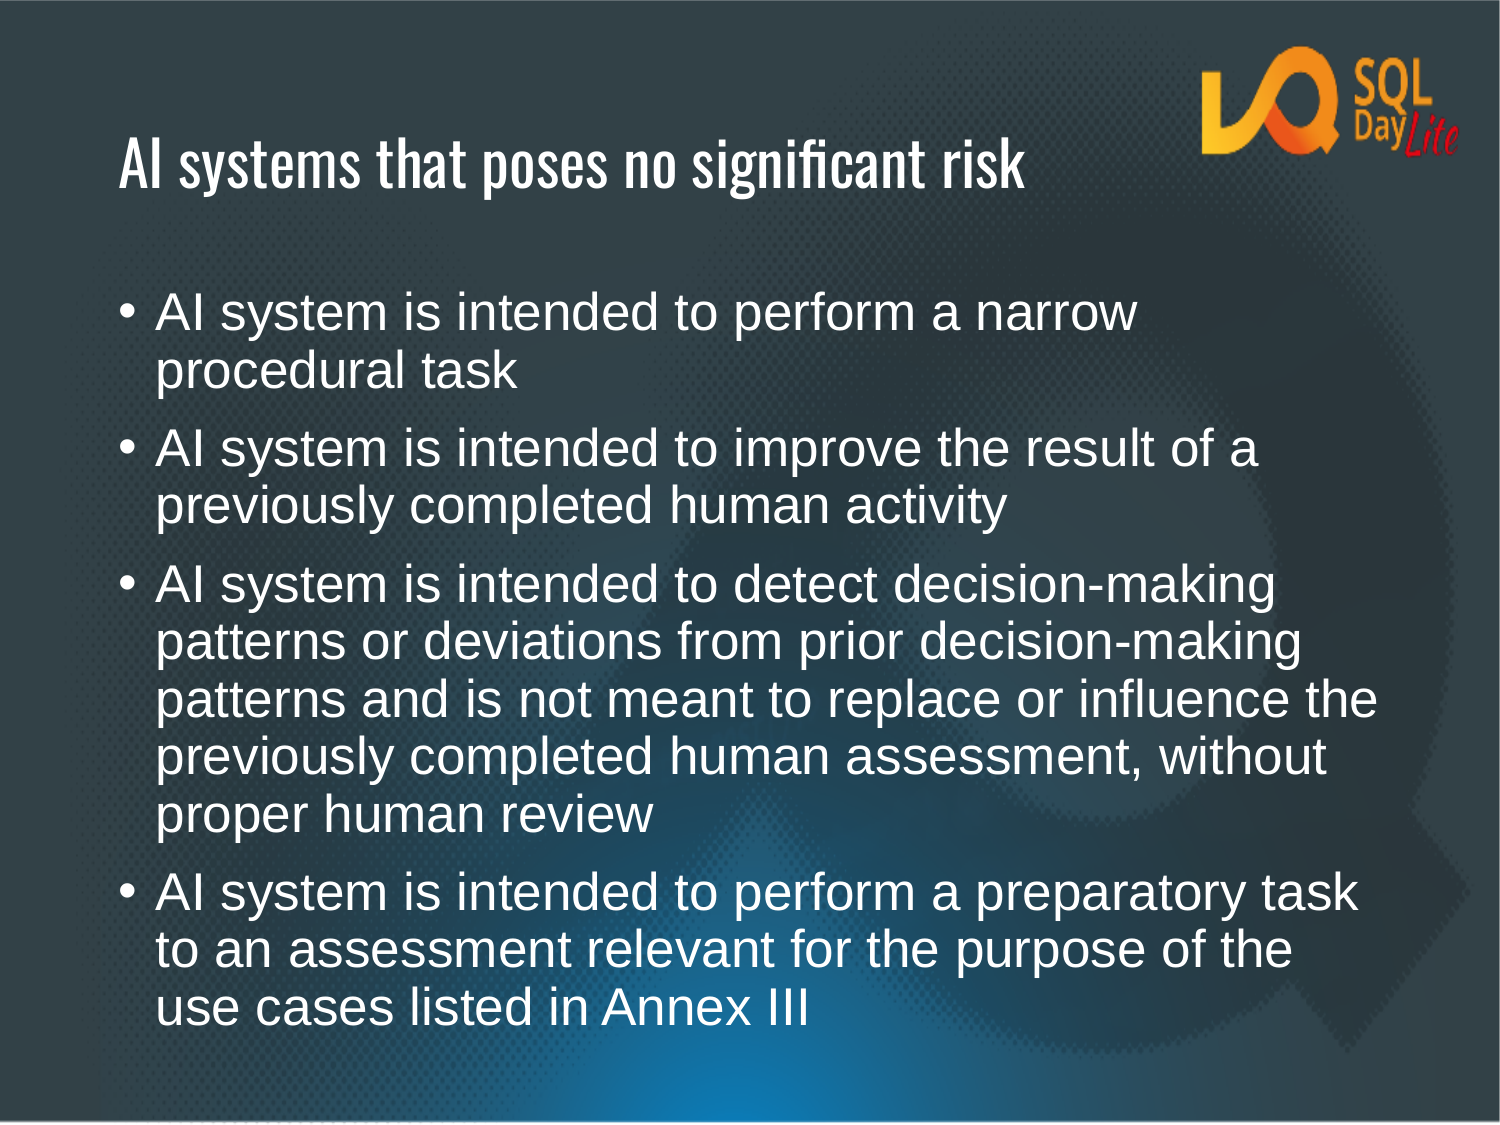

# AI systems that poses no significant risk
AI system is intended to perform a narrow procedural task
AI system is intended to improve the result of a previously completed human activity
AI system is intended to detect decision-making patterns or deviations from prior decision-making patterns and is not meant to replace or influence the previously completed human assessment, without proper human review
AI system is intended to perform a preparatory task to an assessment relevant for the purpose of the use cases listed in Annex III